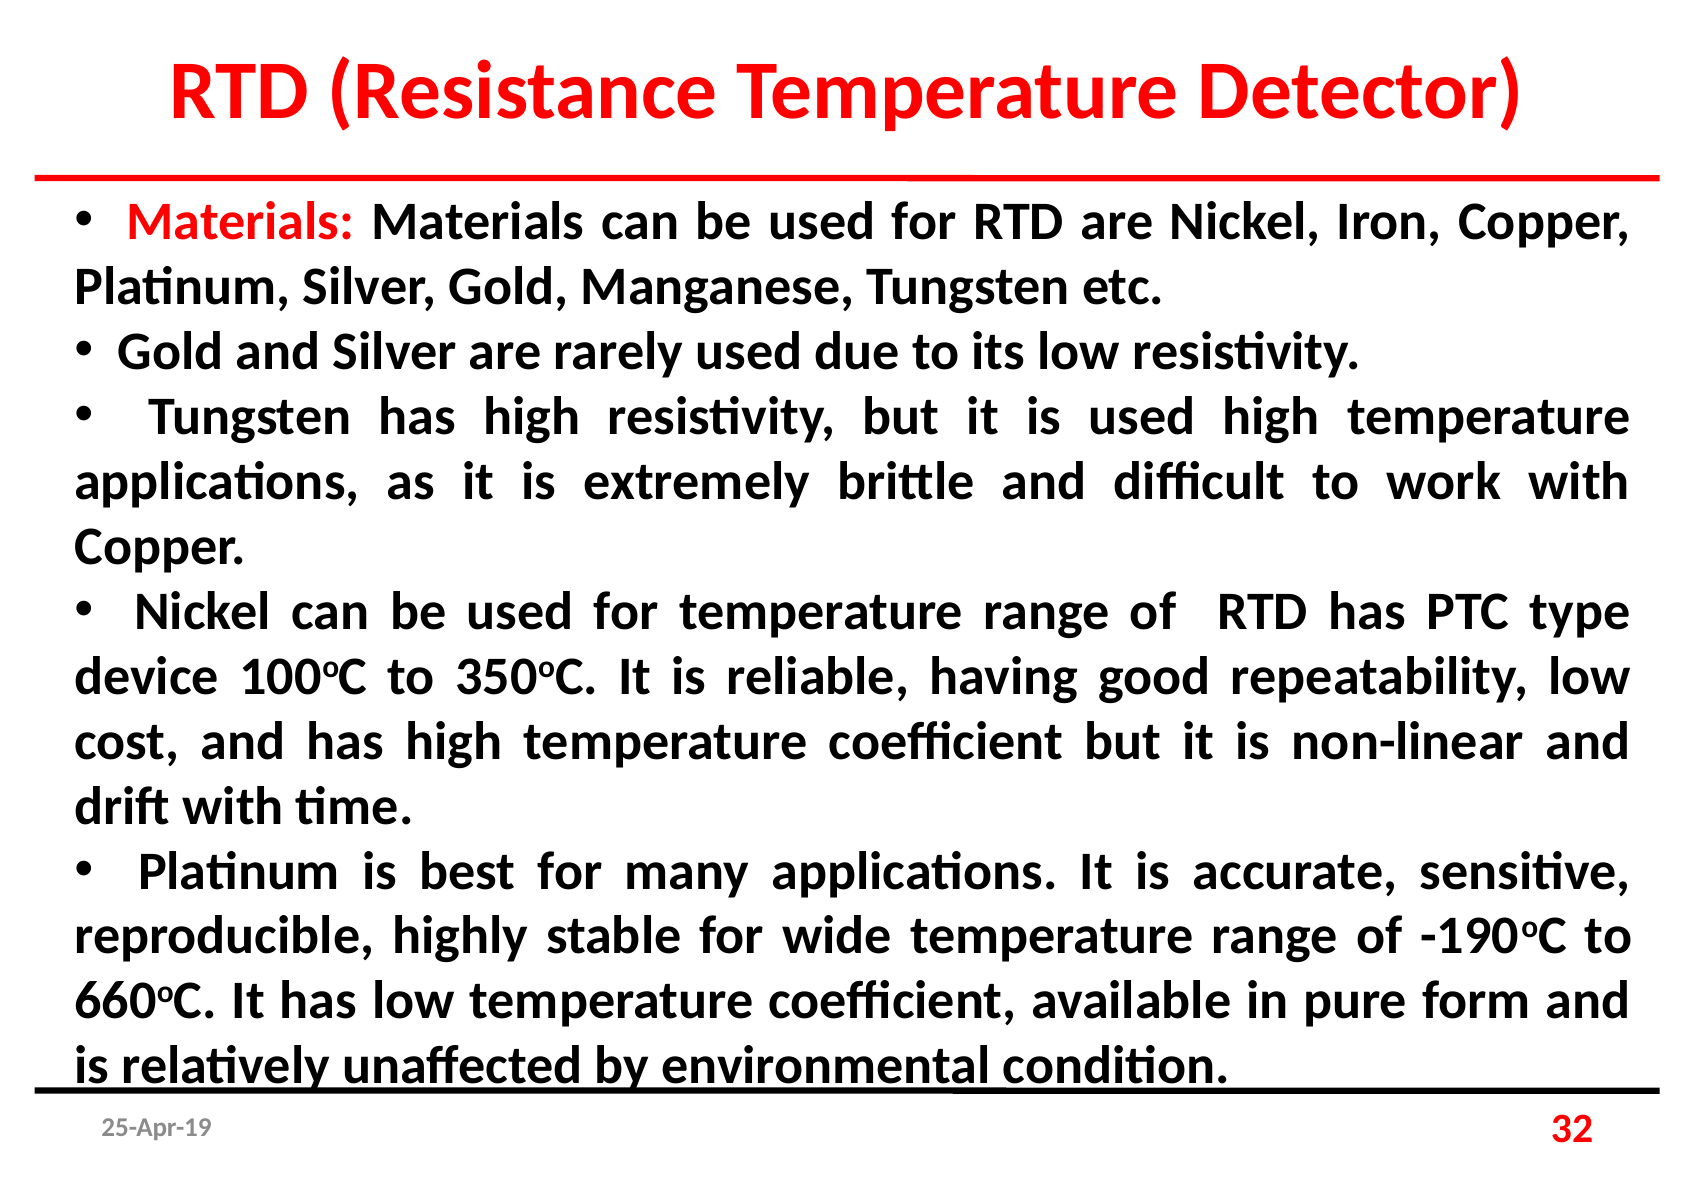

RTD (Resistance Temperature Detector)
  Materials: Materials can be used for RTD are Nickel, Iron, Copper, Platinum, Silver, Gold, Manganese, Tungsten etc.
  Gold and Silver are rarely used due to its low resistivity.
  Tungsten has high resistivity, but it is used high temperature applications, as it is extremely brittle and difficult to work with Copper.
  Nickel can be used for temperature range of  RTD has PTC type device 100oC to 350oC. It is reliable, having good repeatability, low cost, and has high temperature coefficient but it is non-linear and drift with time.
  Platinum is best for many applications. It is accurate, sensitive, reproducible, highly stable for wide temperature range of -190oC to 660oC. It has low temperature coefficient, available in pure form and is relatively unaffected by environmental condition.
25-Apr-19
32